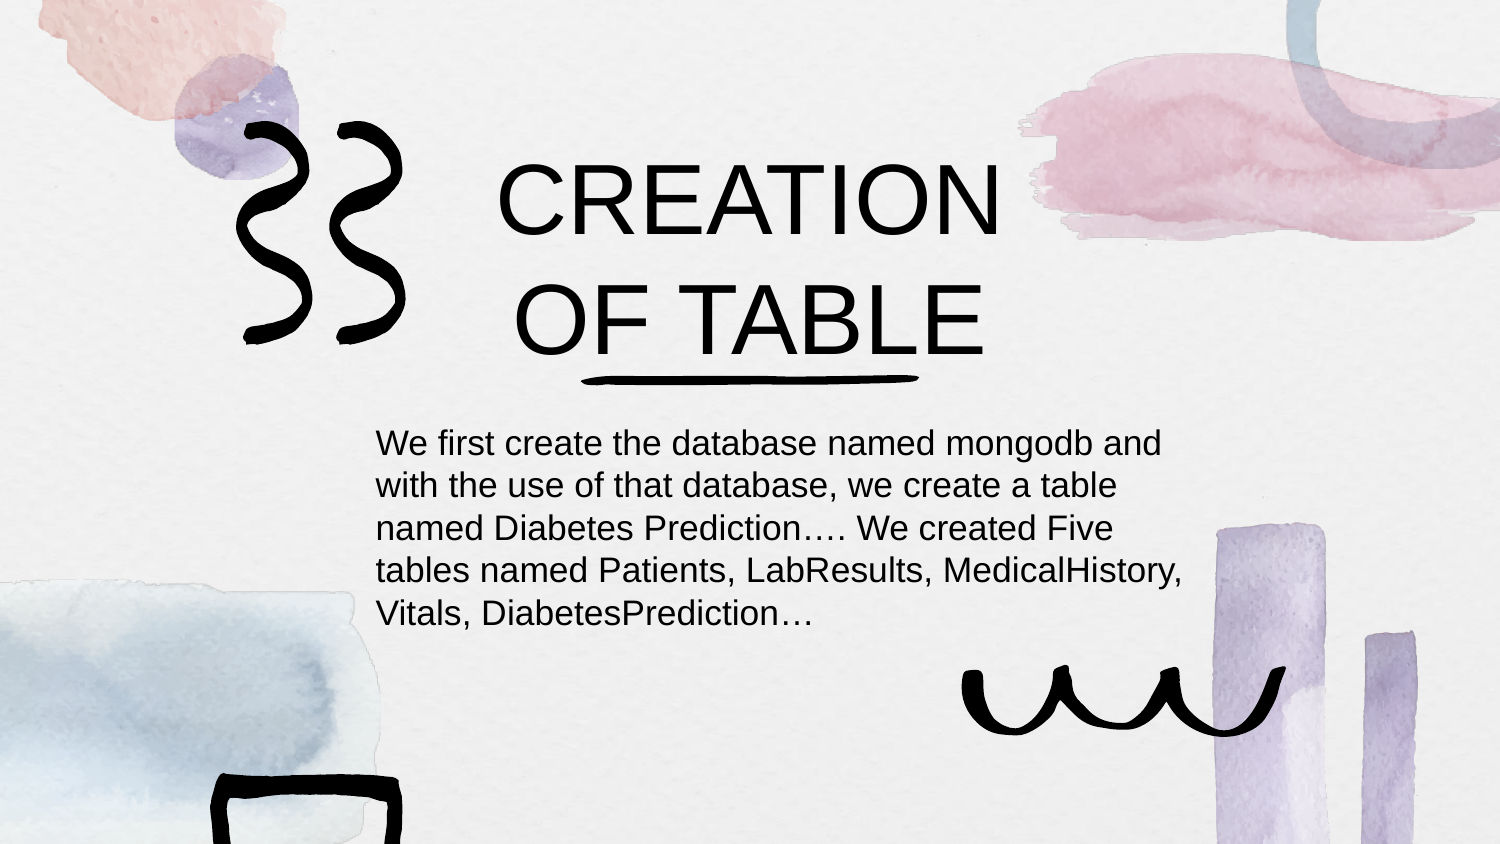

# CREATION OF TABLE

We first create the database named mongodb and with the use of that database, we create a table named Diabetes Prediction…. We created Five tables named Patients, LabResults, MedicalHistory, Vitals, DiabetesPrediction…